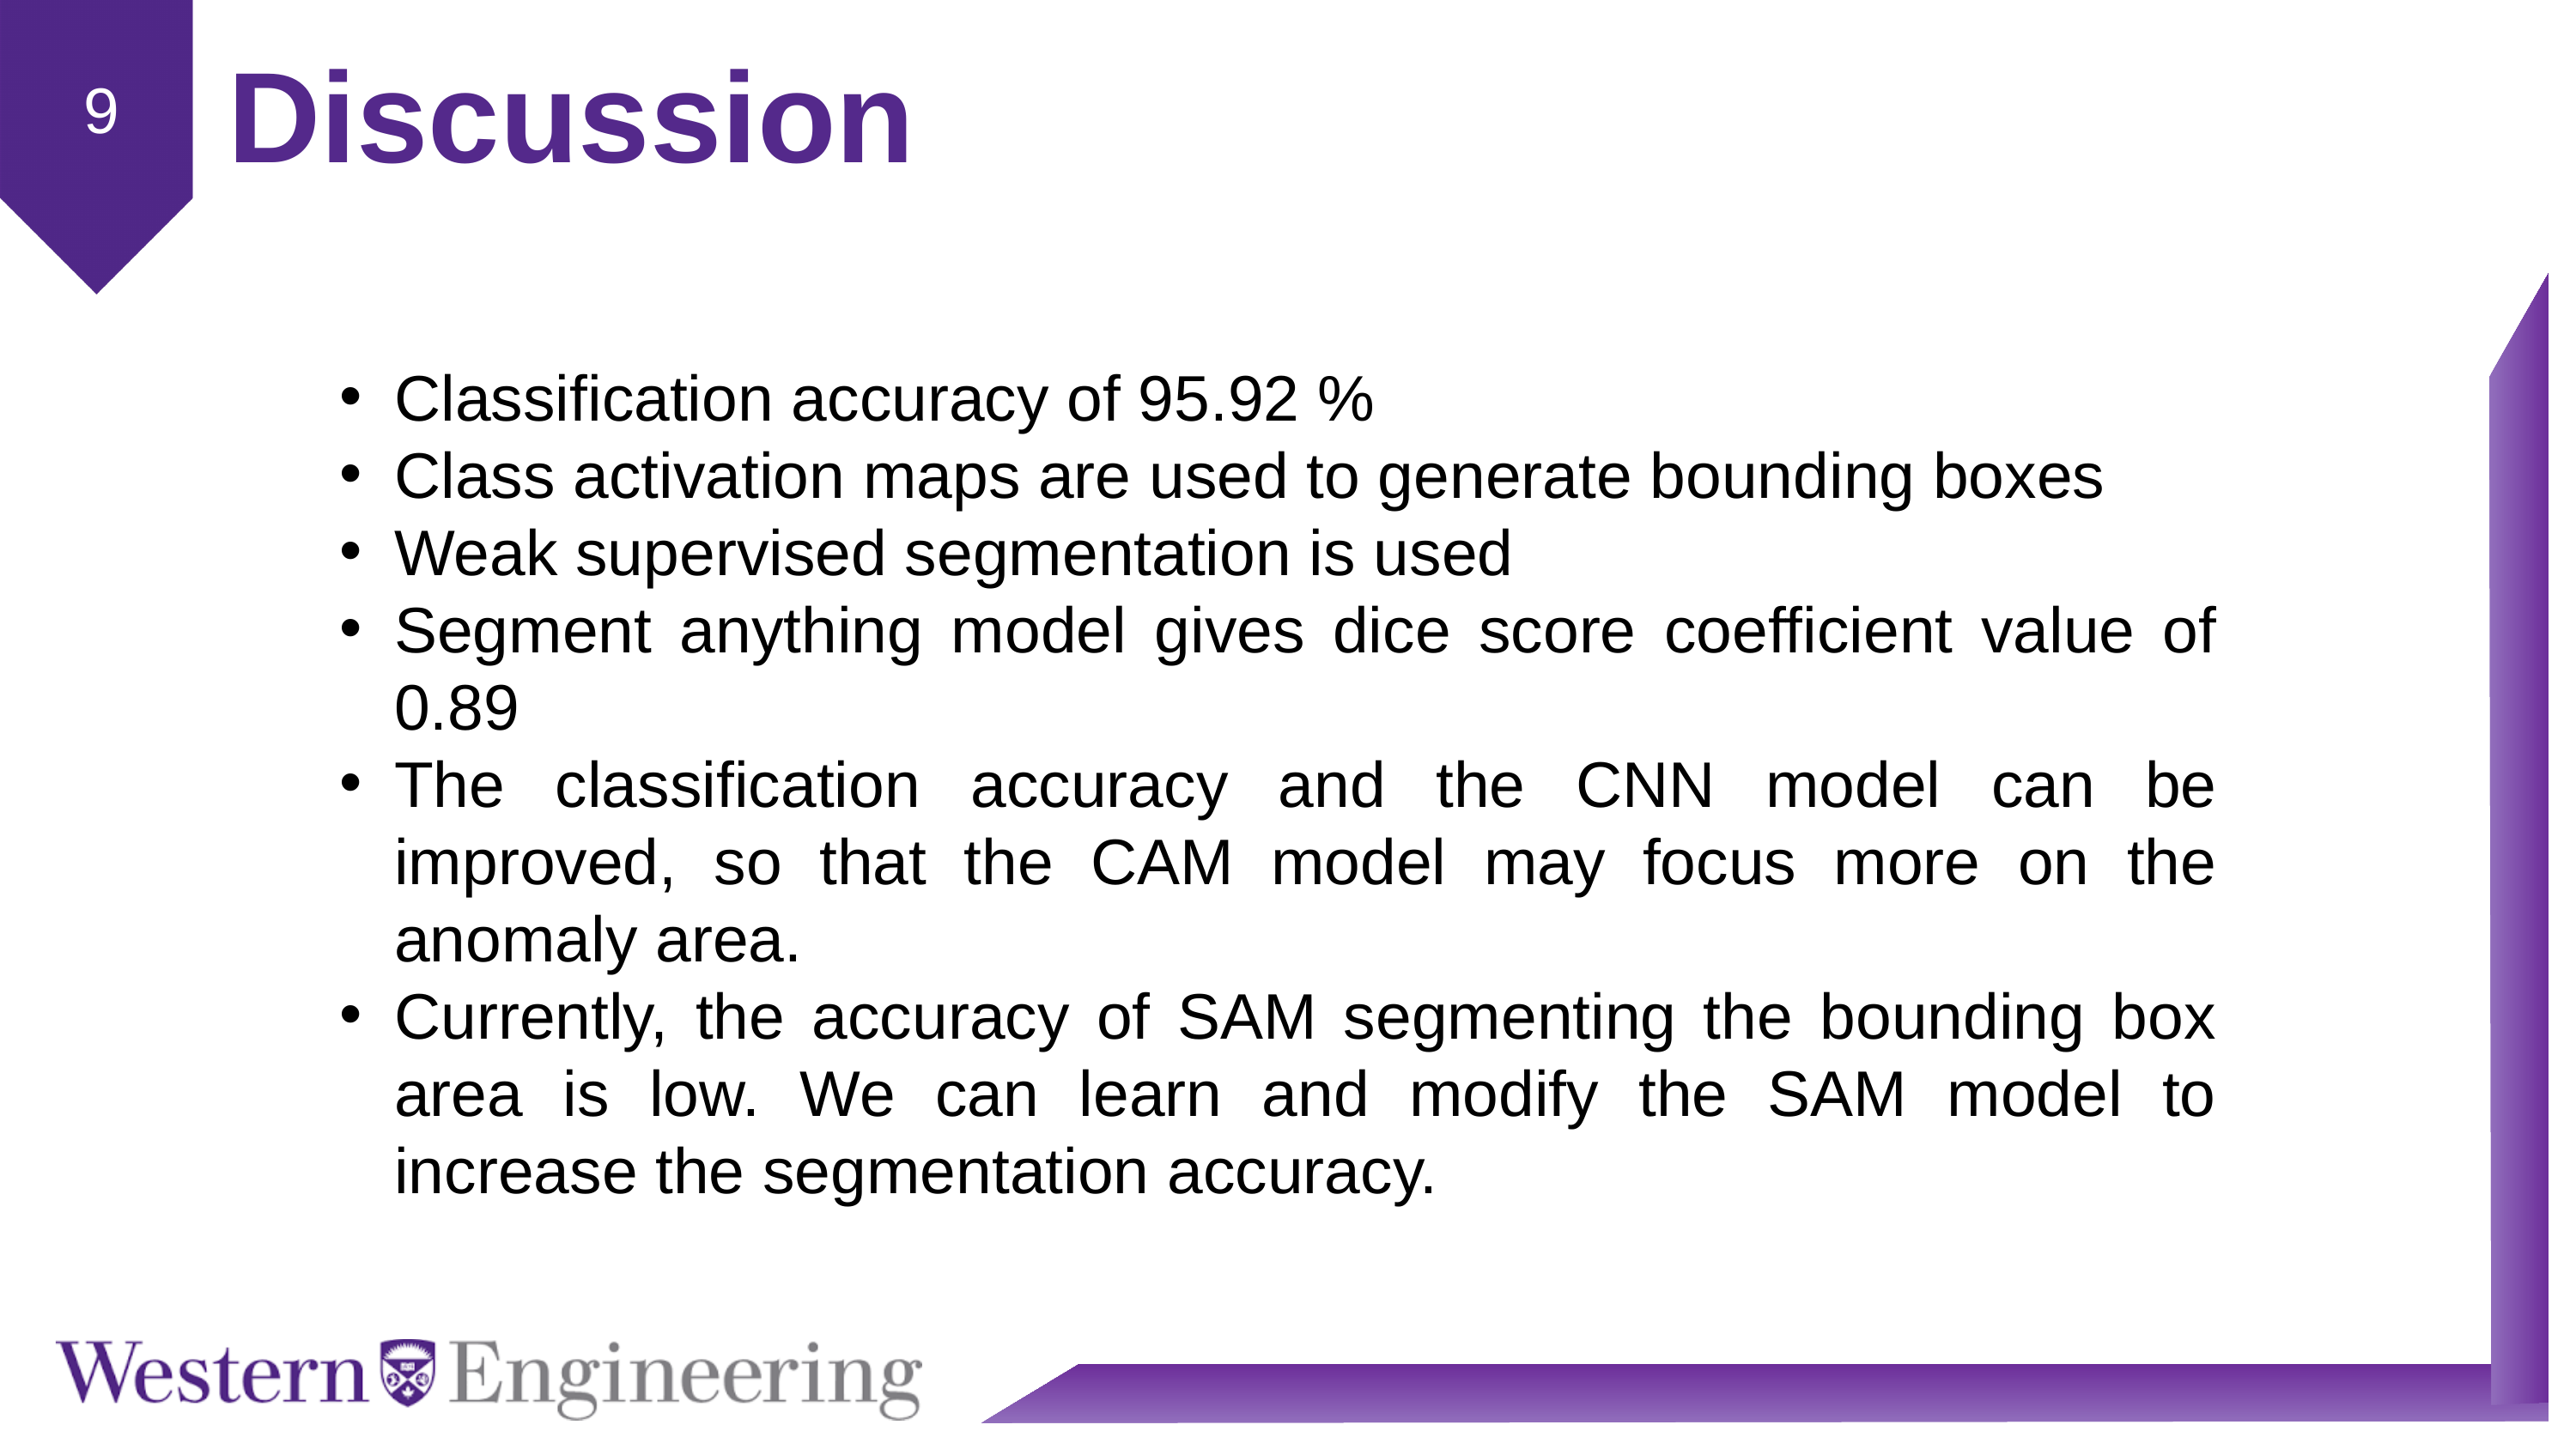

Discussion

9
Classification accuracy of 95.92 %
Class activation maps are used to generate bounding boxes
Weak supervised segmentation is used
Segment anything model gives dice score coefficient value of 0.89
The classification accuracy and the CNN model can be improved, so that the CAM model may focus more on the anomaly area.
Currently, the accuracy of SAM segmenting the bounding box area is low. We can learn and modify the SAM model to increase the segmentation accuracy.